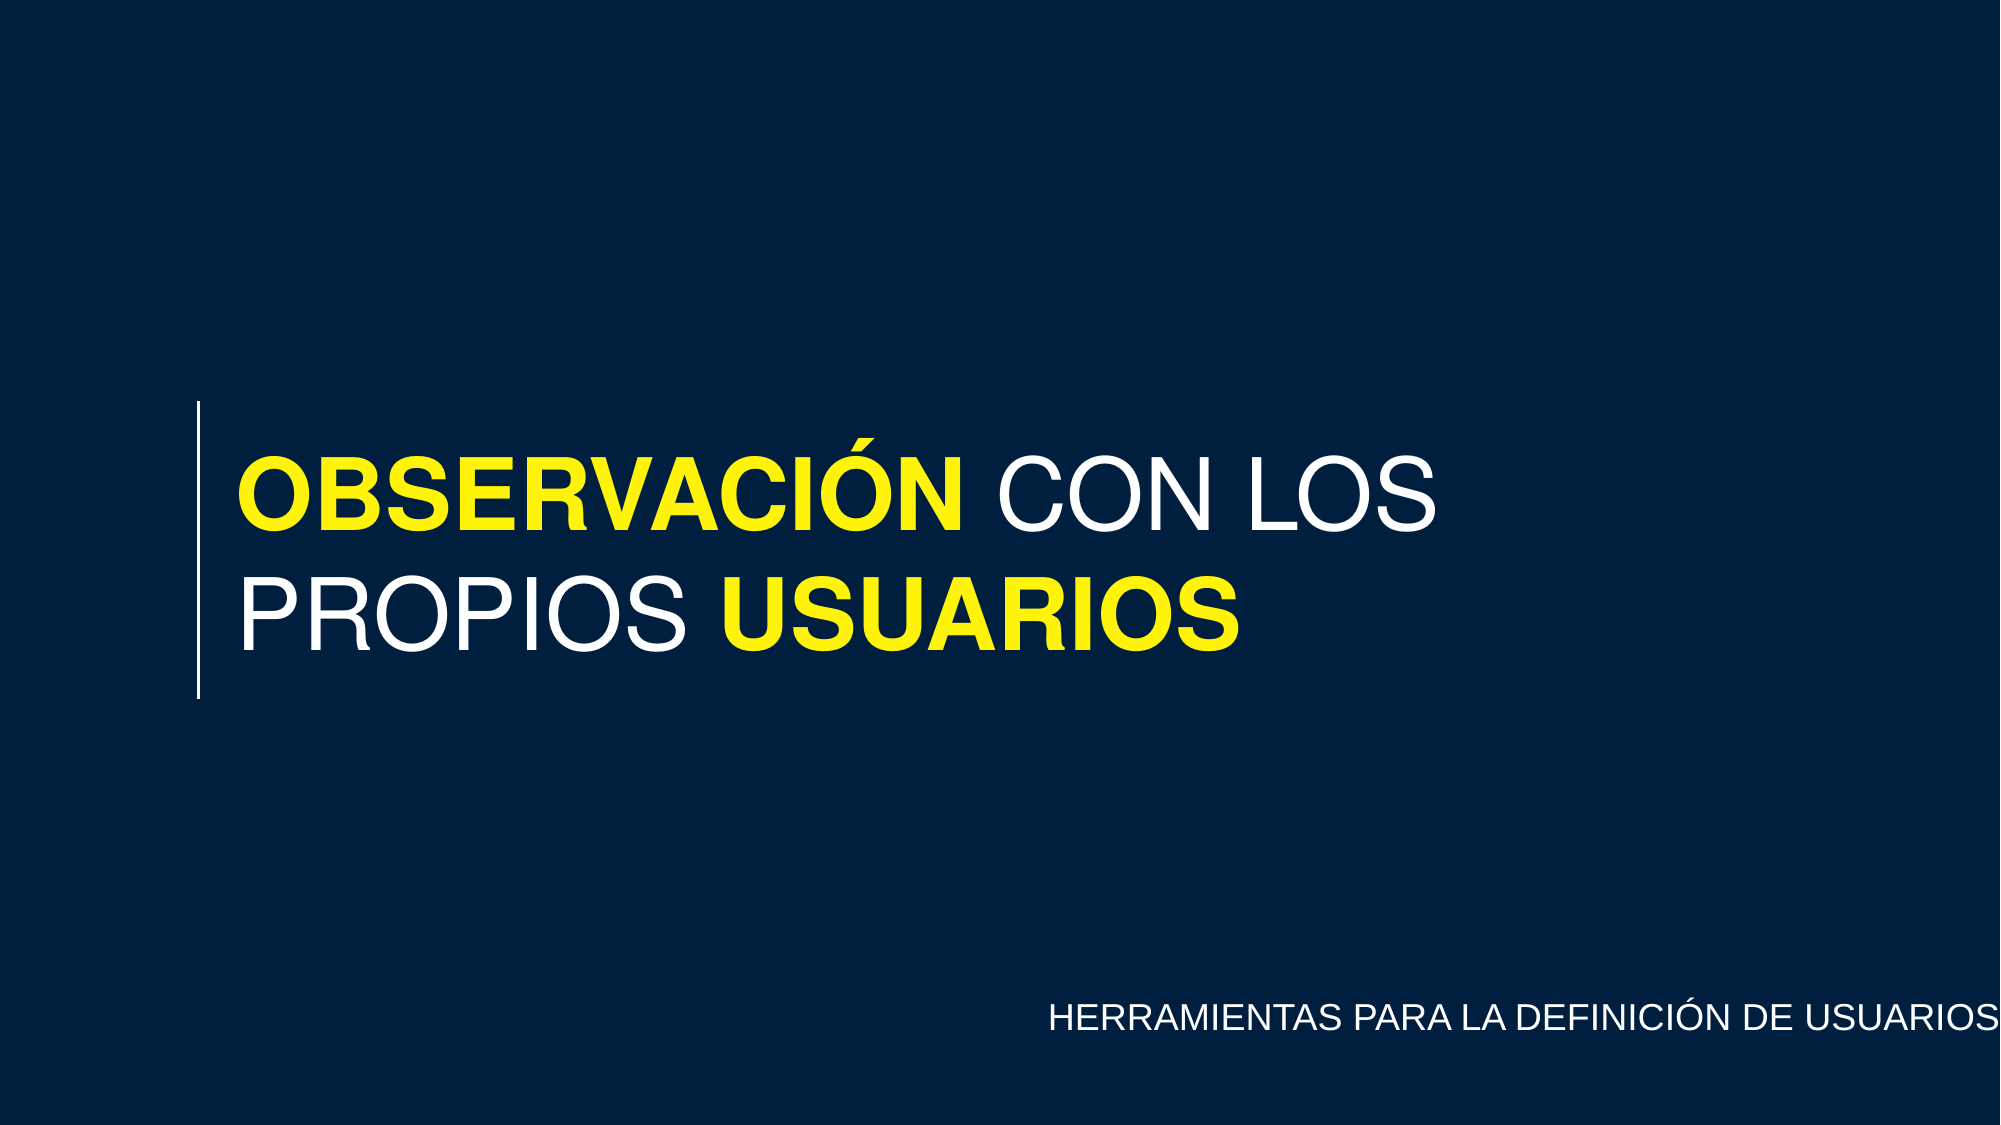

OBSERVACIÓN CON LOS PROPIOS USUARIOS
HERRAMIENTAS PARA LA DEFINICIÓN DE USUARIOS